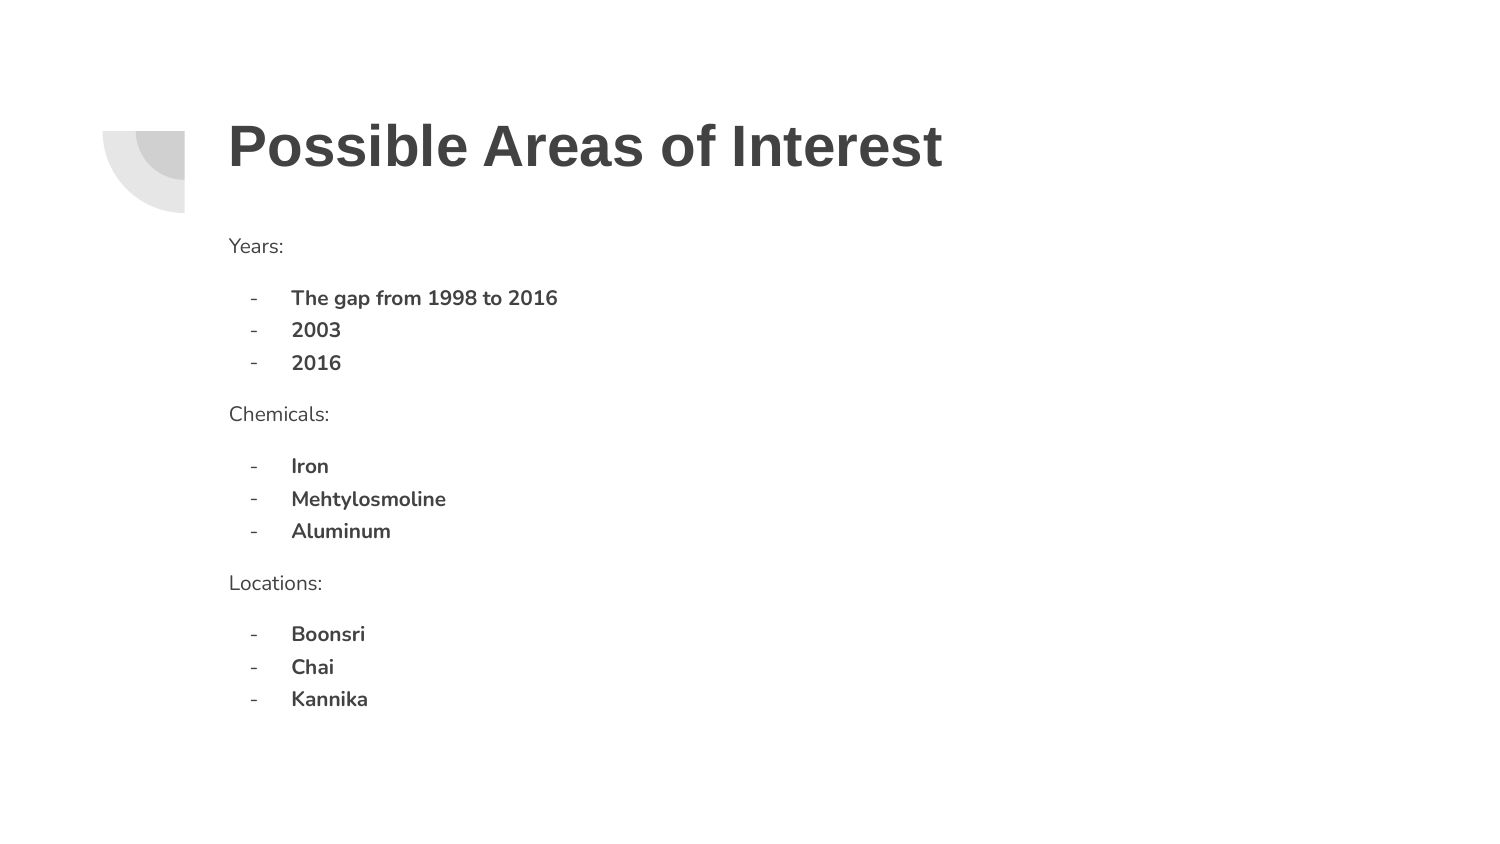

# Possible Areas of Interest
Years:
The gap from 1998 to 2016
2003
2016
Chemicals:
Iron
Mehtylosmoline
Aluminum
Locations:
Boonsri
Chai
Kannika